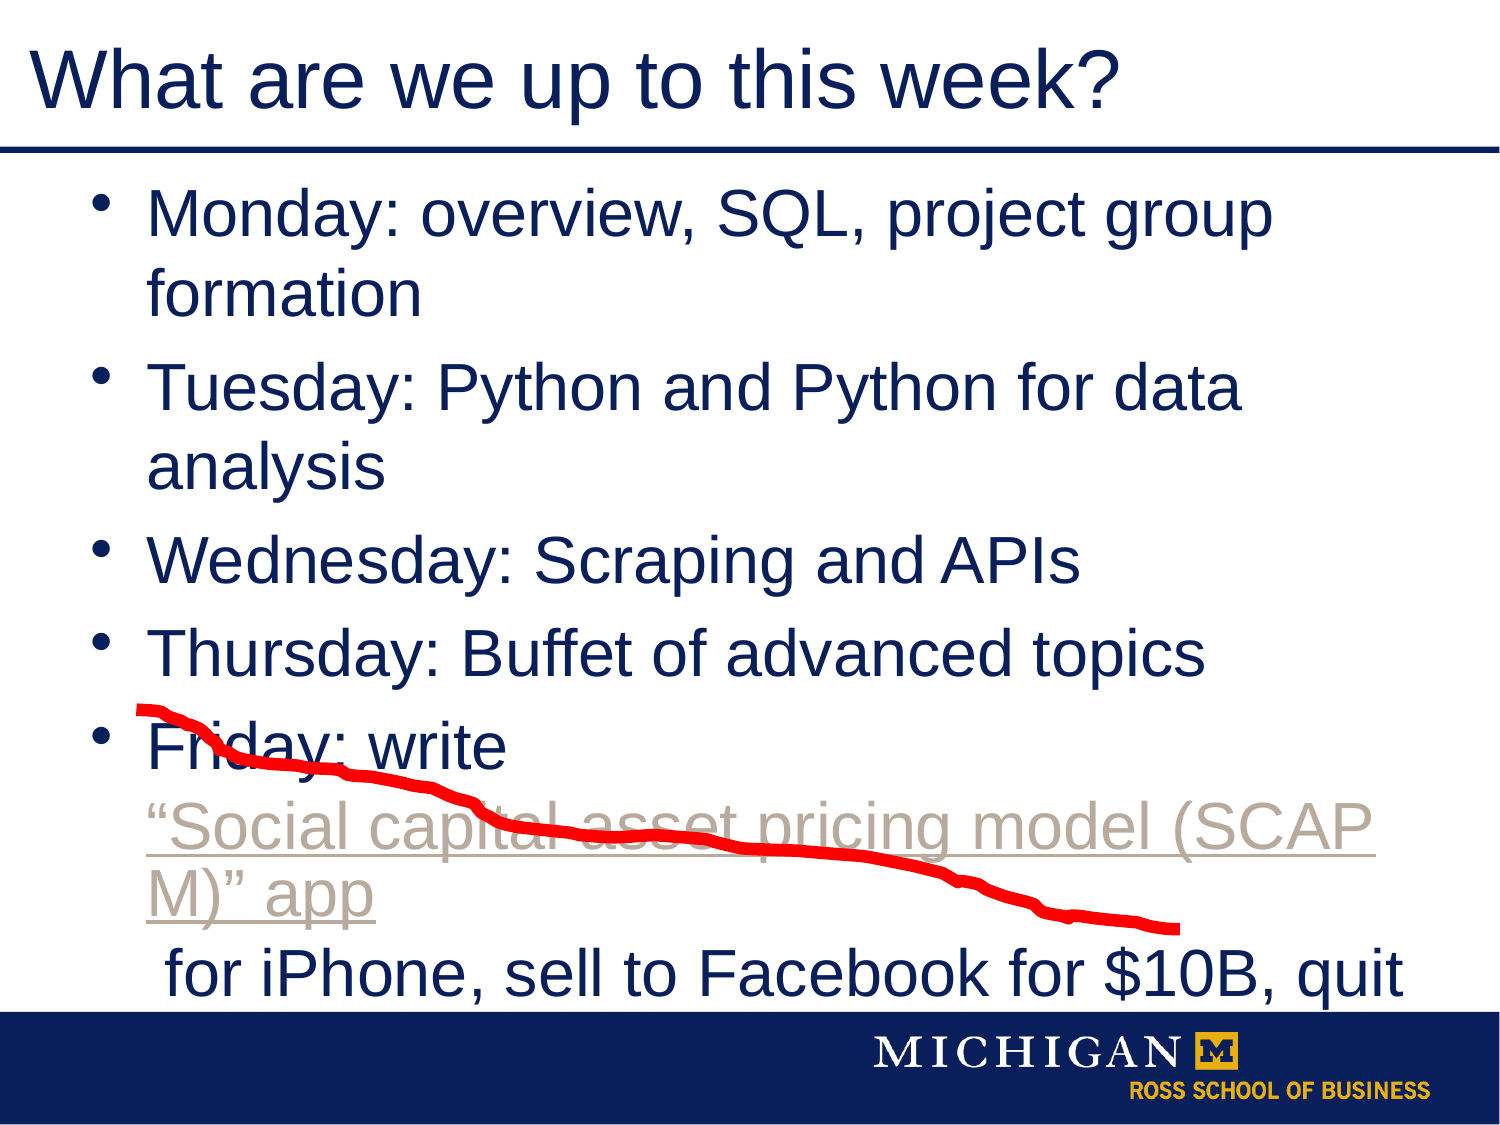

# What are we up to this week?
Monday: overview, SQL, project group formation
Tuesday: Python and Python for data analysis
Wednesday: Scraping and APIs
Thursday: Buffet of advanced topics
Friday: write “Social capital asset pricing model (SCAPM)” app for iPhone, sell to Facebook for $10B, quit grad school